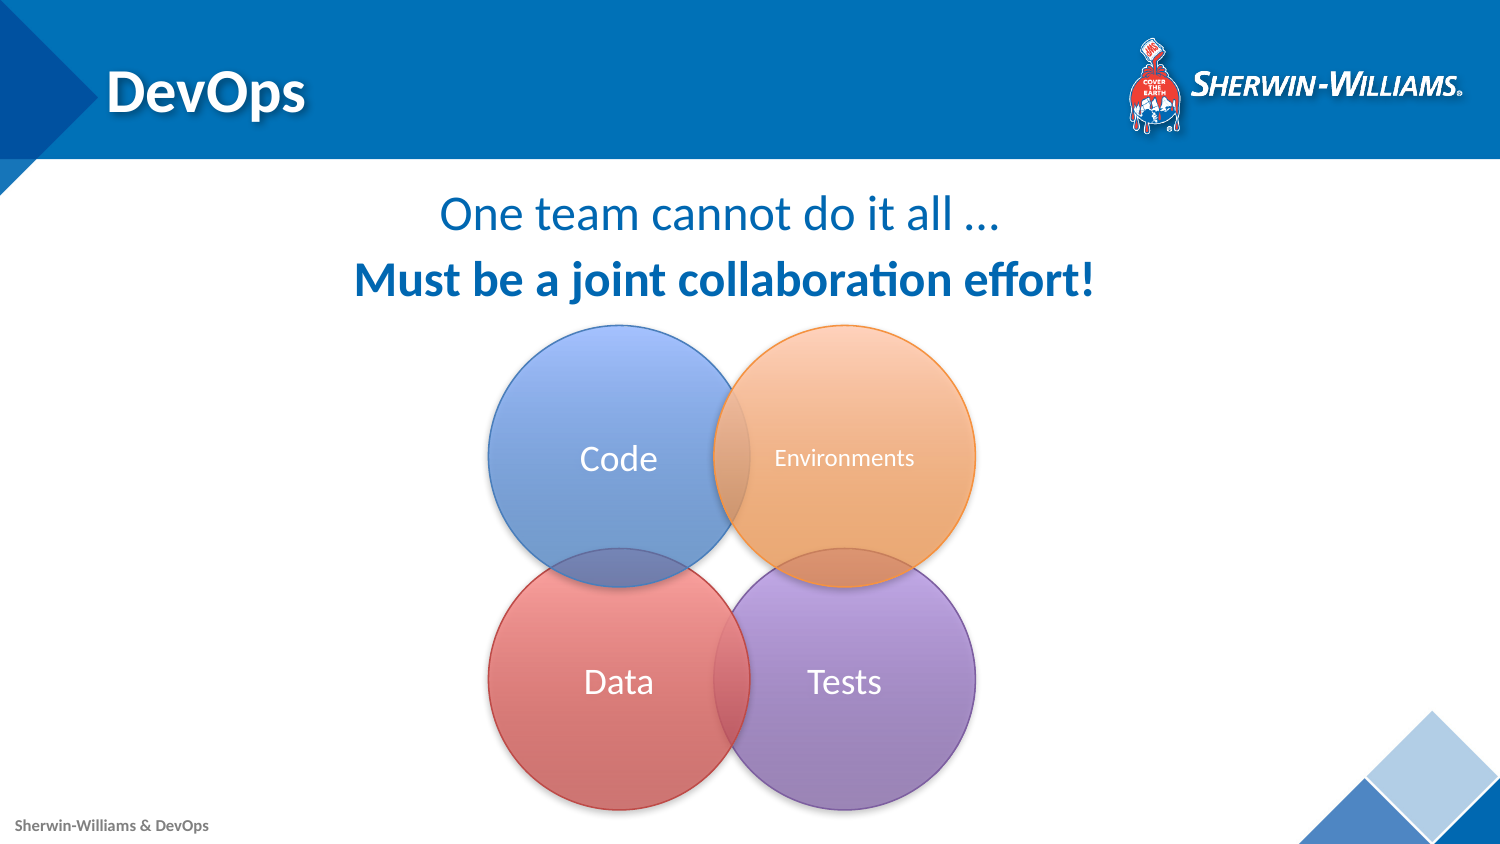

# DevOps
One team cannot do it all …
Must be a joint collaboration effort!
Code
Environments
Data
Tests